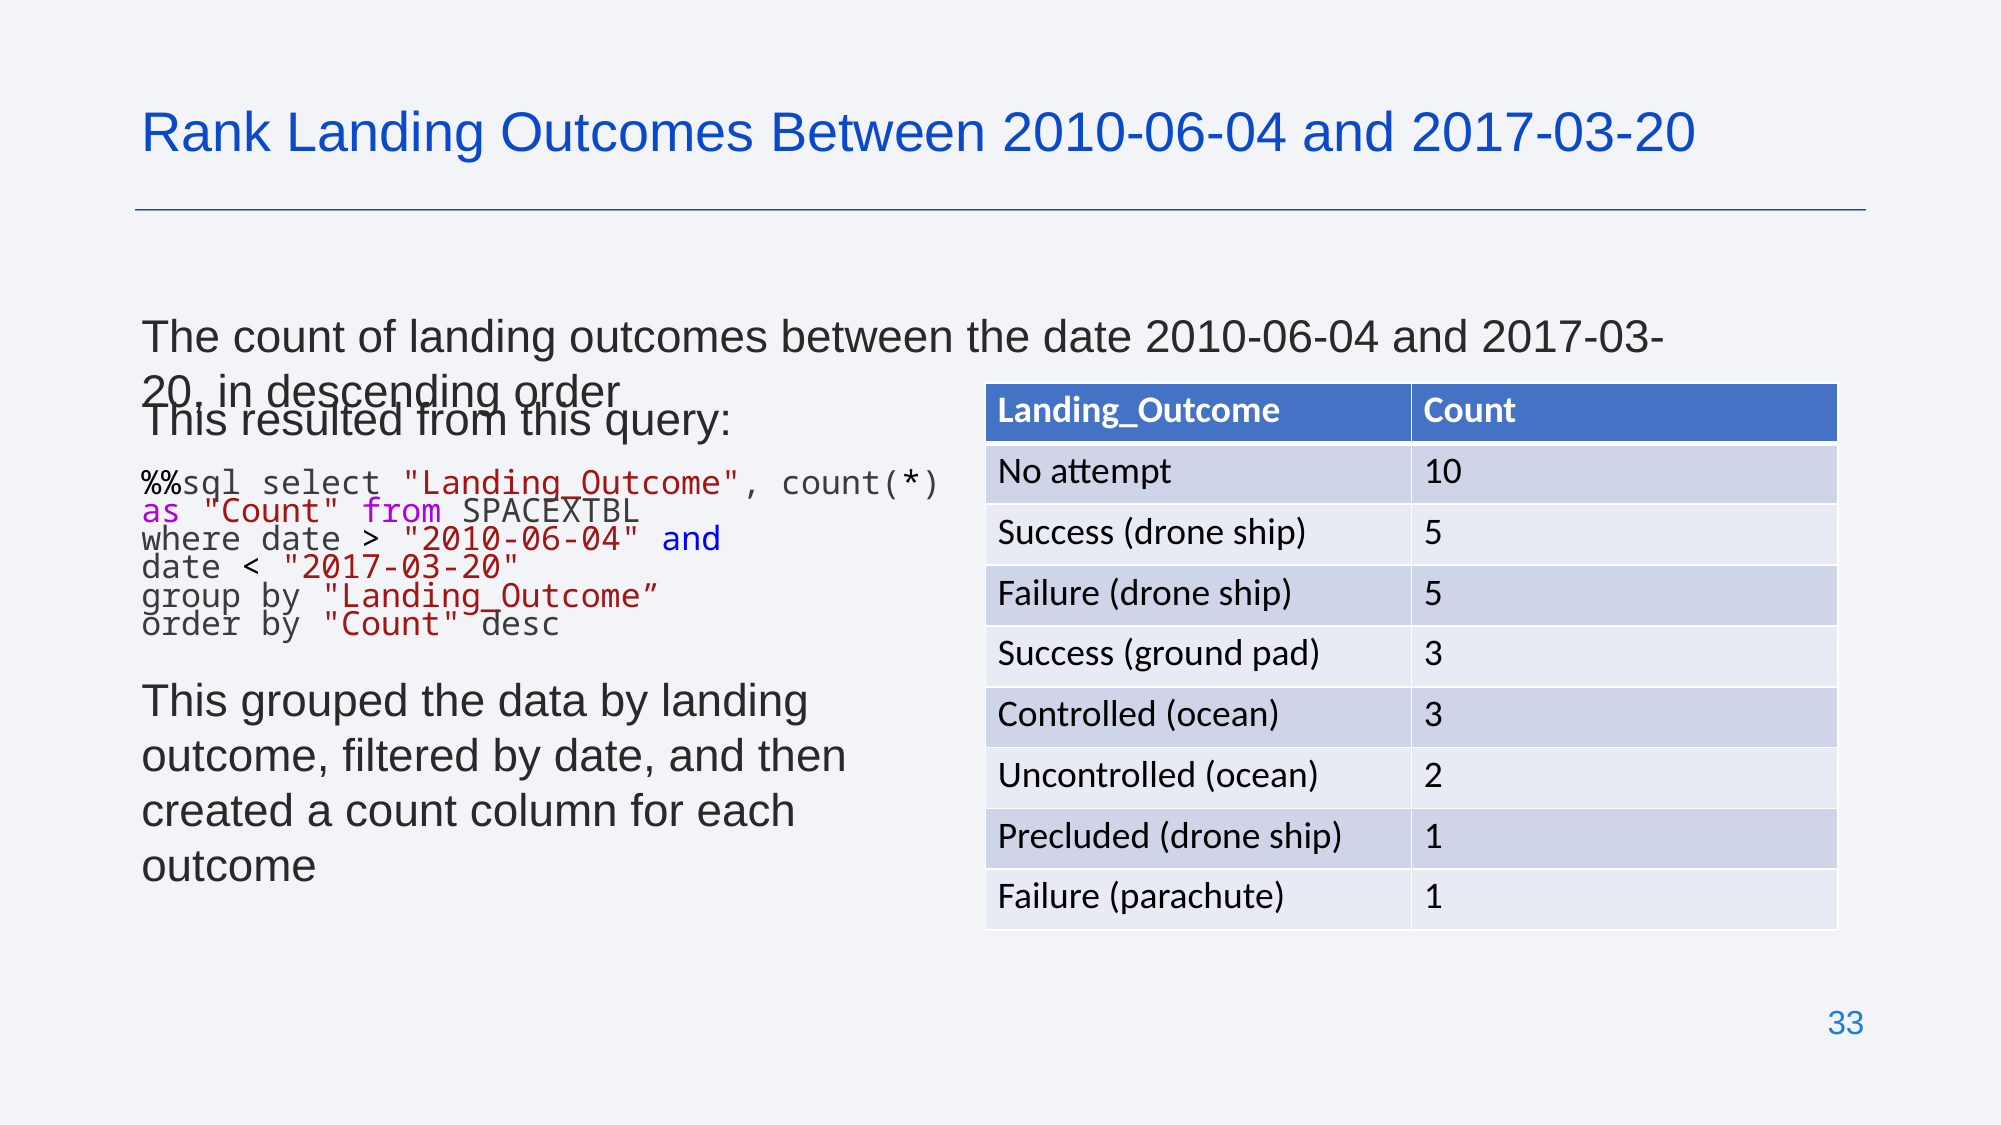

Rank Landing Outcomes Between 2010-06-04 and 2017-03-20
The count of landing outcomes between the date 2010-06-04 and 2017-03-20, in descending order
This resulted from this query:
%%sql select "Landing_Outcome", count(*)
as "Count" from SPACEXTBL
where date > "2010-06-04" and
date < "2017-03-20"
group by "Landing_Outcome”
order by "Count" desc
This grouped the data by landing
outcome, filtered by date, and then
created a count column for each
outcome
| Landing\_Outcome | Count |
| --- | --- |
| No attempt | 10 |
| Success (drone ship) | 5 |
| Failure (drone ship) | 5 |
| Success (ground pad) | 3 |
| Controlled (ocean) | 3 |
| Uncontrolled (ocean) | 2 |
| Precluded (drone ship) | 1 |
| Failure (parachute) | 1 |
33